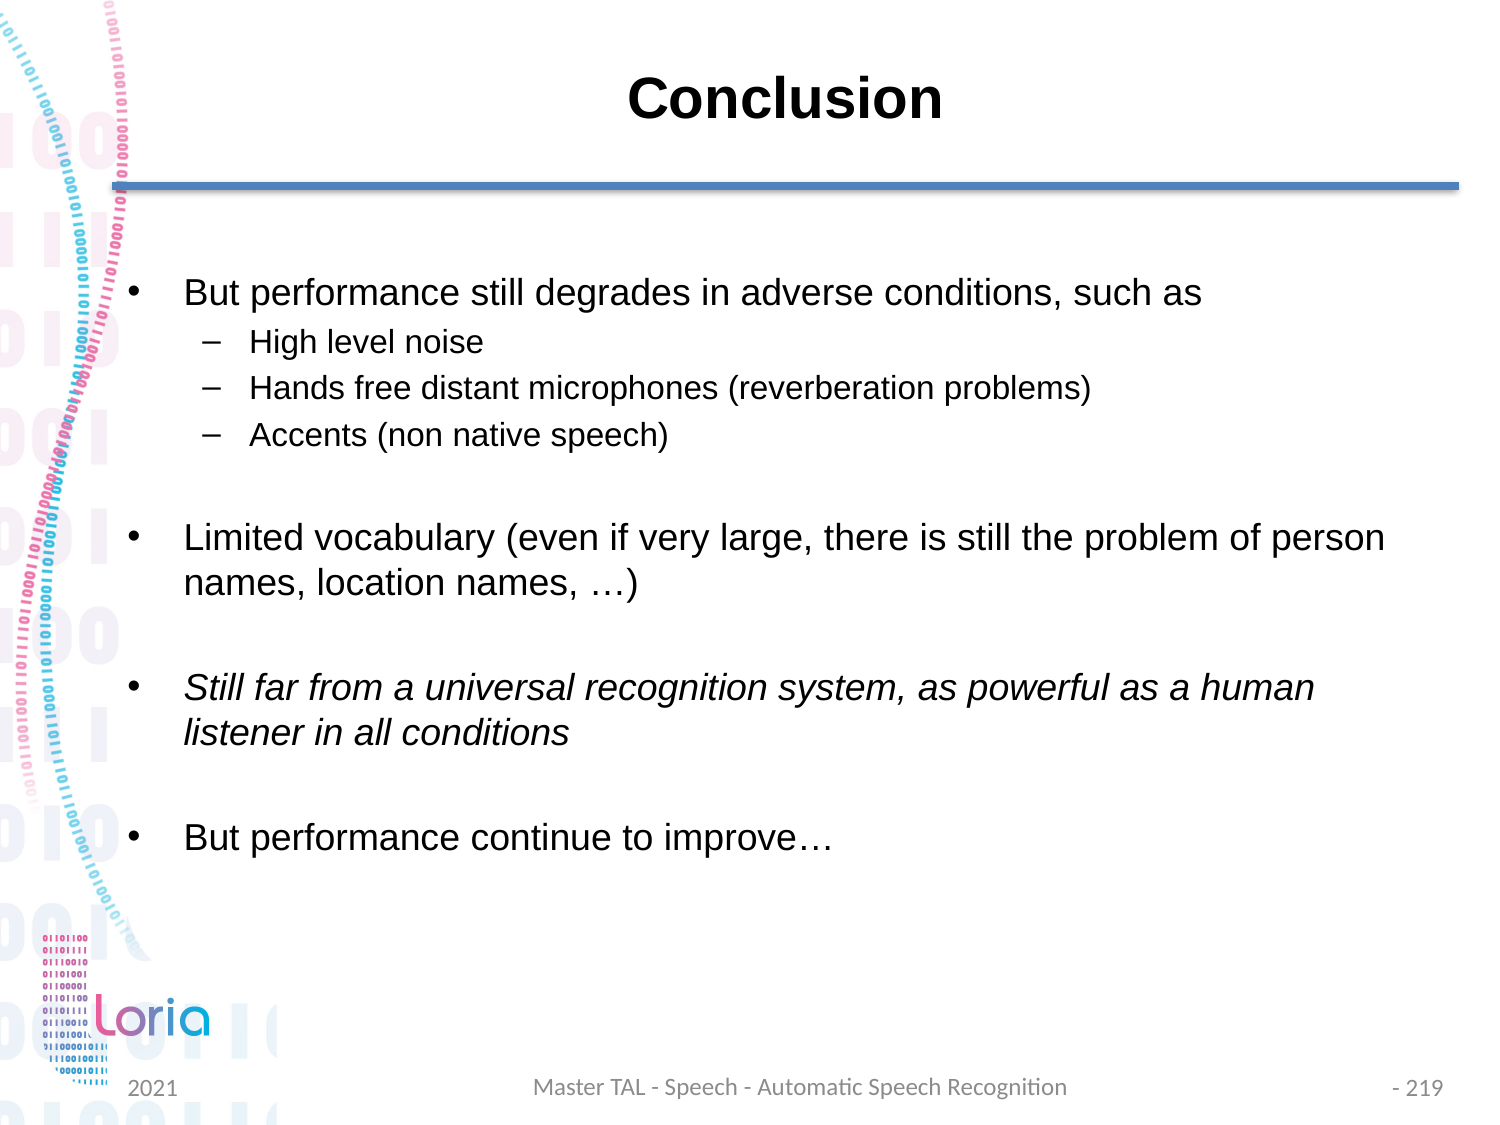

# Conclusion

But performance still degrades in adverse conditions, such as
High level noise
Hands free distant microphones (reverberation problems)
Accents (non native speech)

Limited vocabulary (even if very large, there is still the problem of person names, location names, …)

Still far from a universal recognition system, as powerful as a human listener in all conditions

But performance continue to improve…
Master TAL - Speech - Automatic Speech Recognition
2021
- 219